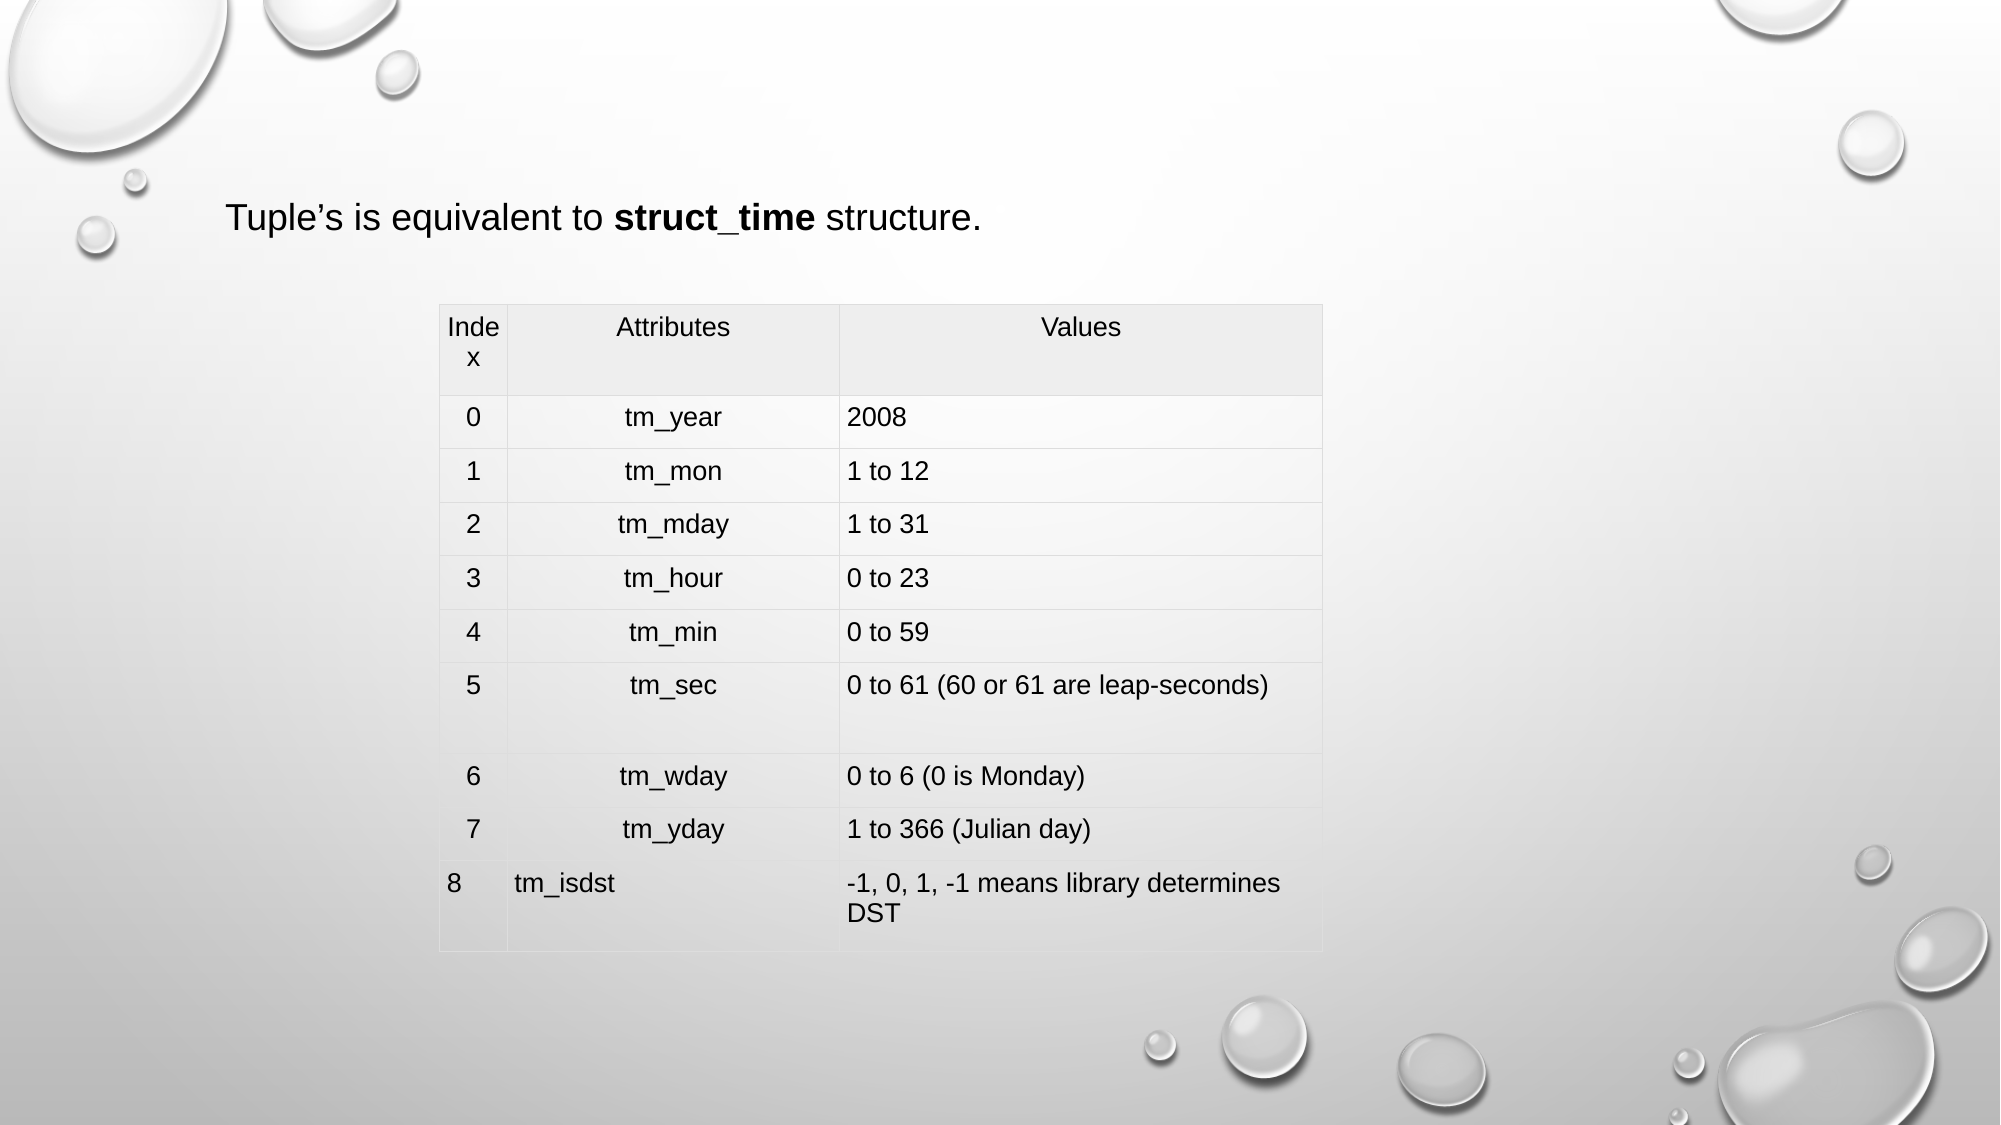

Tuple’s is equivalent to struct_time structure.
| Index | Attributes | Values |
| --- | --- | --- |
| 0 | tm\_year | 2008 |
| 1 | tm\_mon | 1 to 12 |
| 2 | tm\_mday | 1 to 31 |
| 3 | tm\_hour | 0 to 23 |
| 4 | tm\_min | 0 to 59 |
| 5 | tm\_sec | 0 to 61 (60 or 61 are leap-seconds) |
| 6 | tm\_wday | 0 to 6 (0 is Monday) |
| 7 | tm\_yday | 1 to 366 (Julian day) |
| 8 | tm\_isdst | -1, 0, 1, -1 means library determines DST |